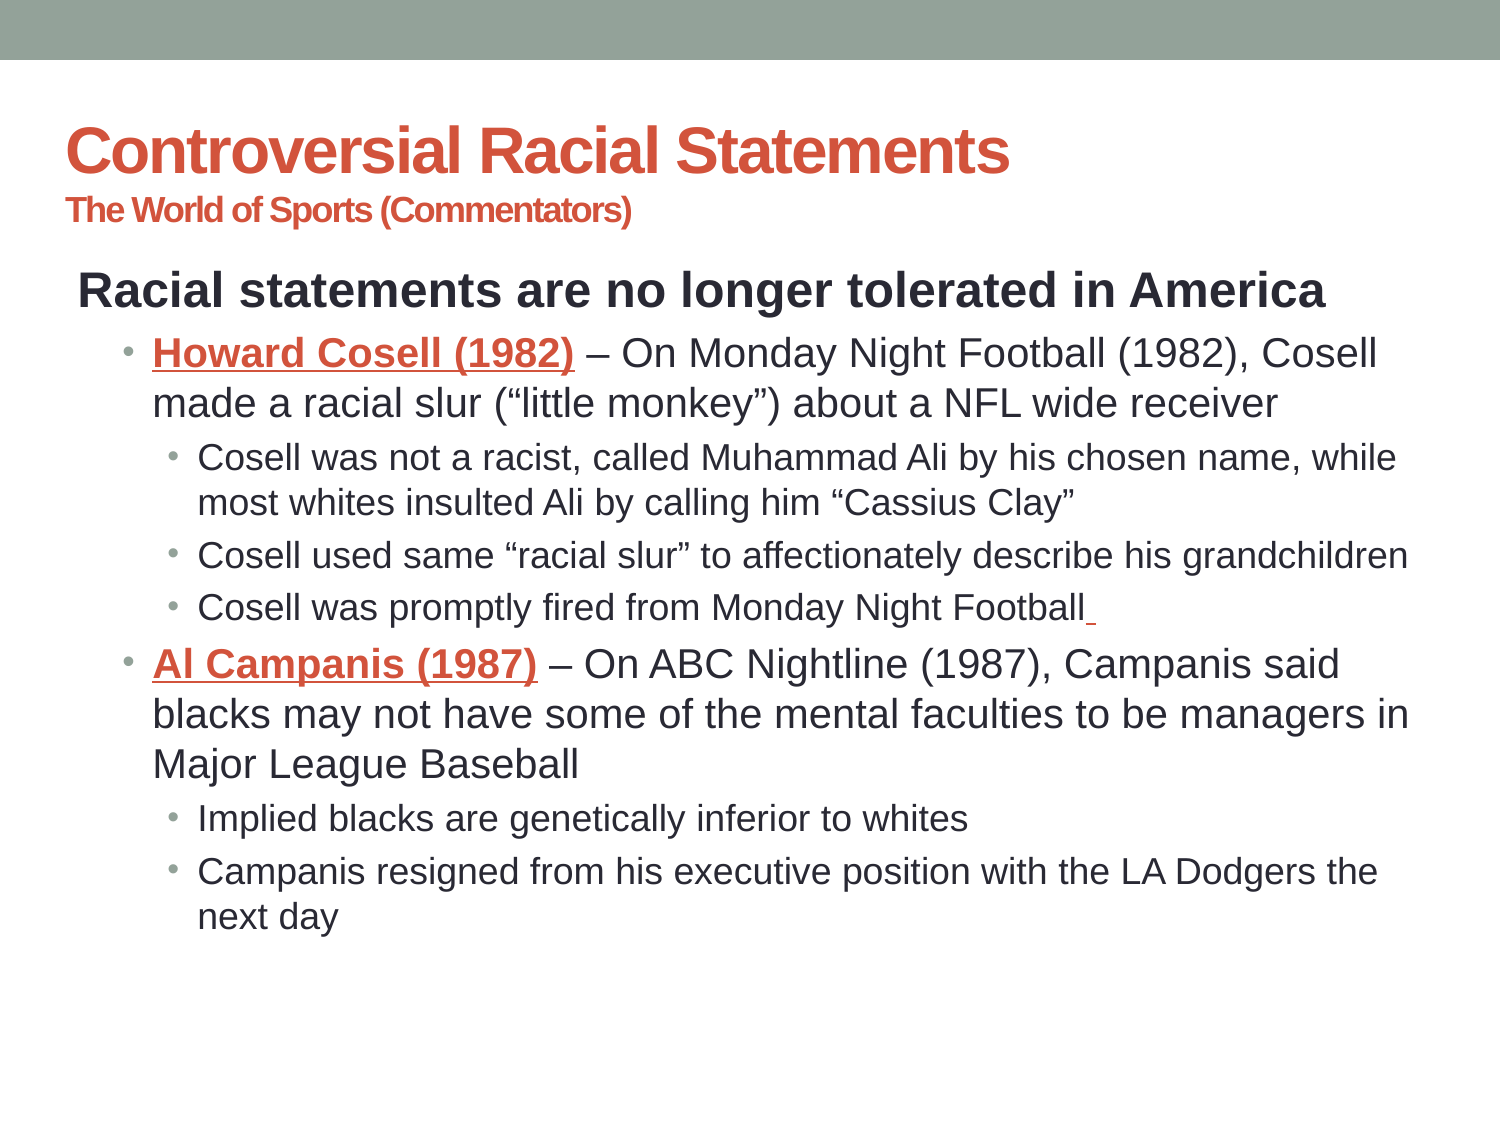

# Controversial Racial Statements The World of Sports (Commentators)
Racial statements are no longer tolerated in America
Howard Cosell (1982) – On Monday Night Football (1982), Cosell made a racial slur (“little monkey”) about a NFL wide receiver
Cosell was not a racist, called Muhammad Ali by his chosen name, while most whites insulted Ali by calling him “Cassius Clay”
Cosell used same “racial slur” to affectionately describe his grandchildren
Cosell was promptly fired from Monday Night Football
Al Campanis (1987) – On ABC Nightline (1987), Campanis said blacks may not have some of the mental faculties to be managers in Major League Baseball
Implied blacks are genetically inferior to whites
Campanis resigned from his executive position with the LA Dodgers the next day